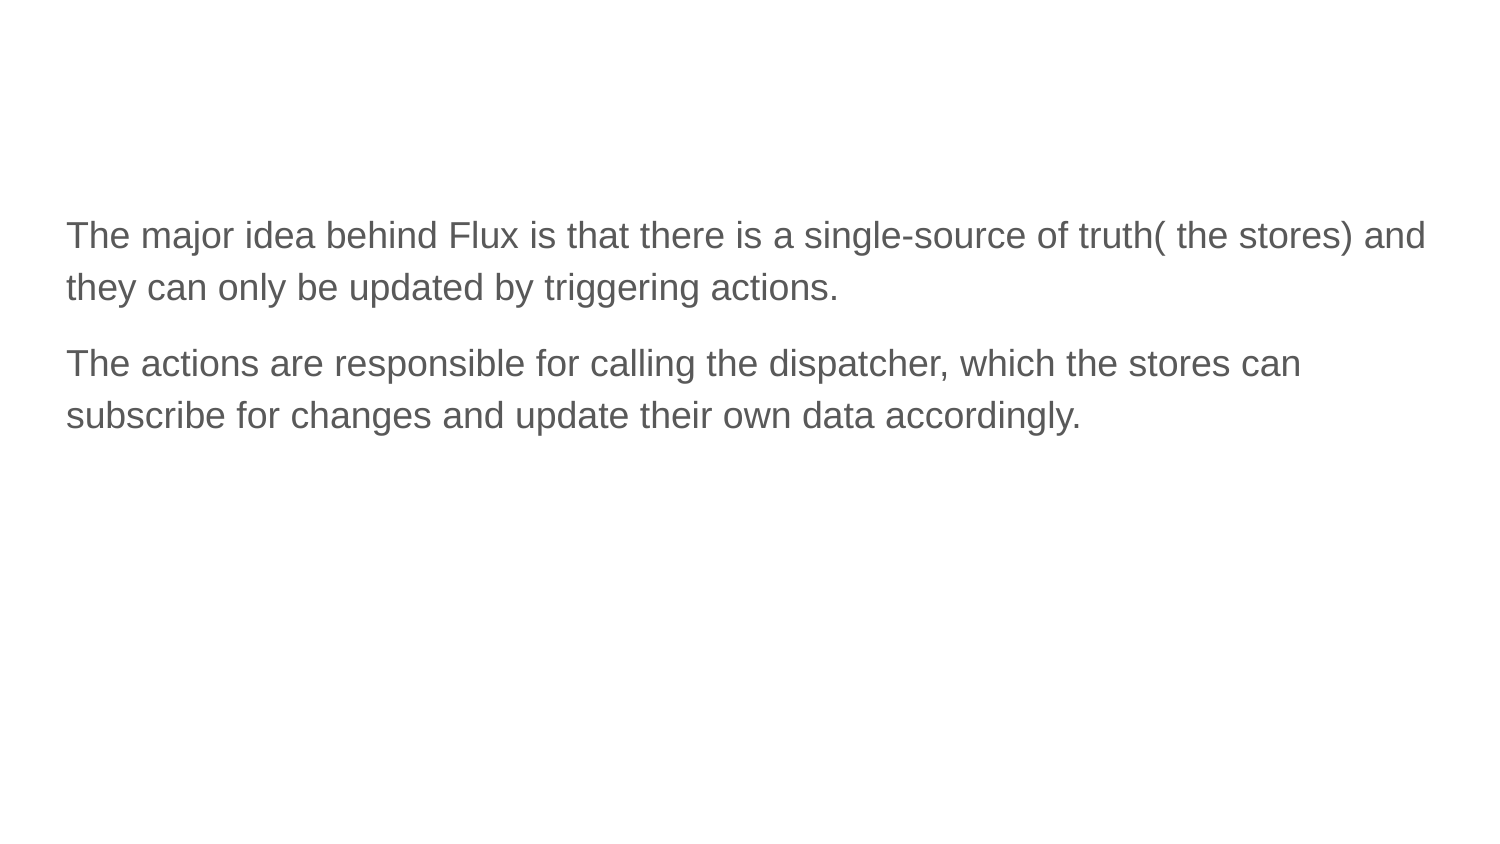

#
The major idea behind Flux is that there is a single-source of truth( the stores) and they can only be updated by triggering actions.
The actions are responsible for calling the dispatcher, which the stores can subscribe for changes and update their own data accordingly.